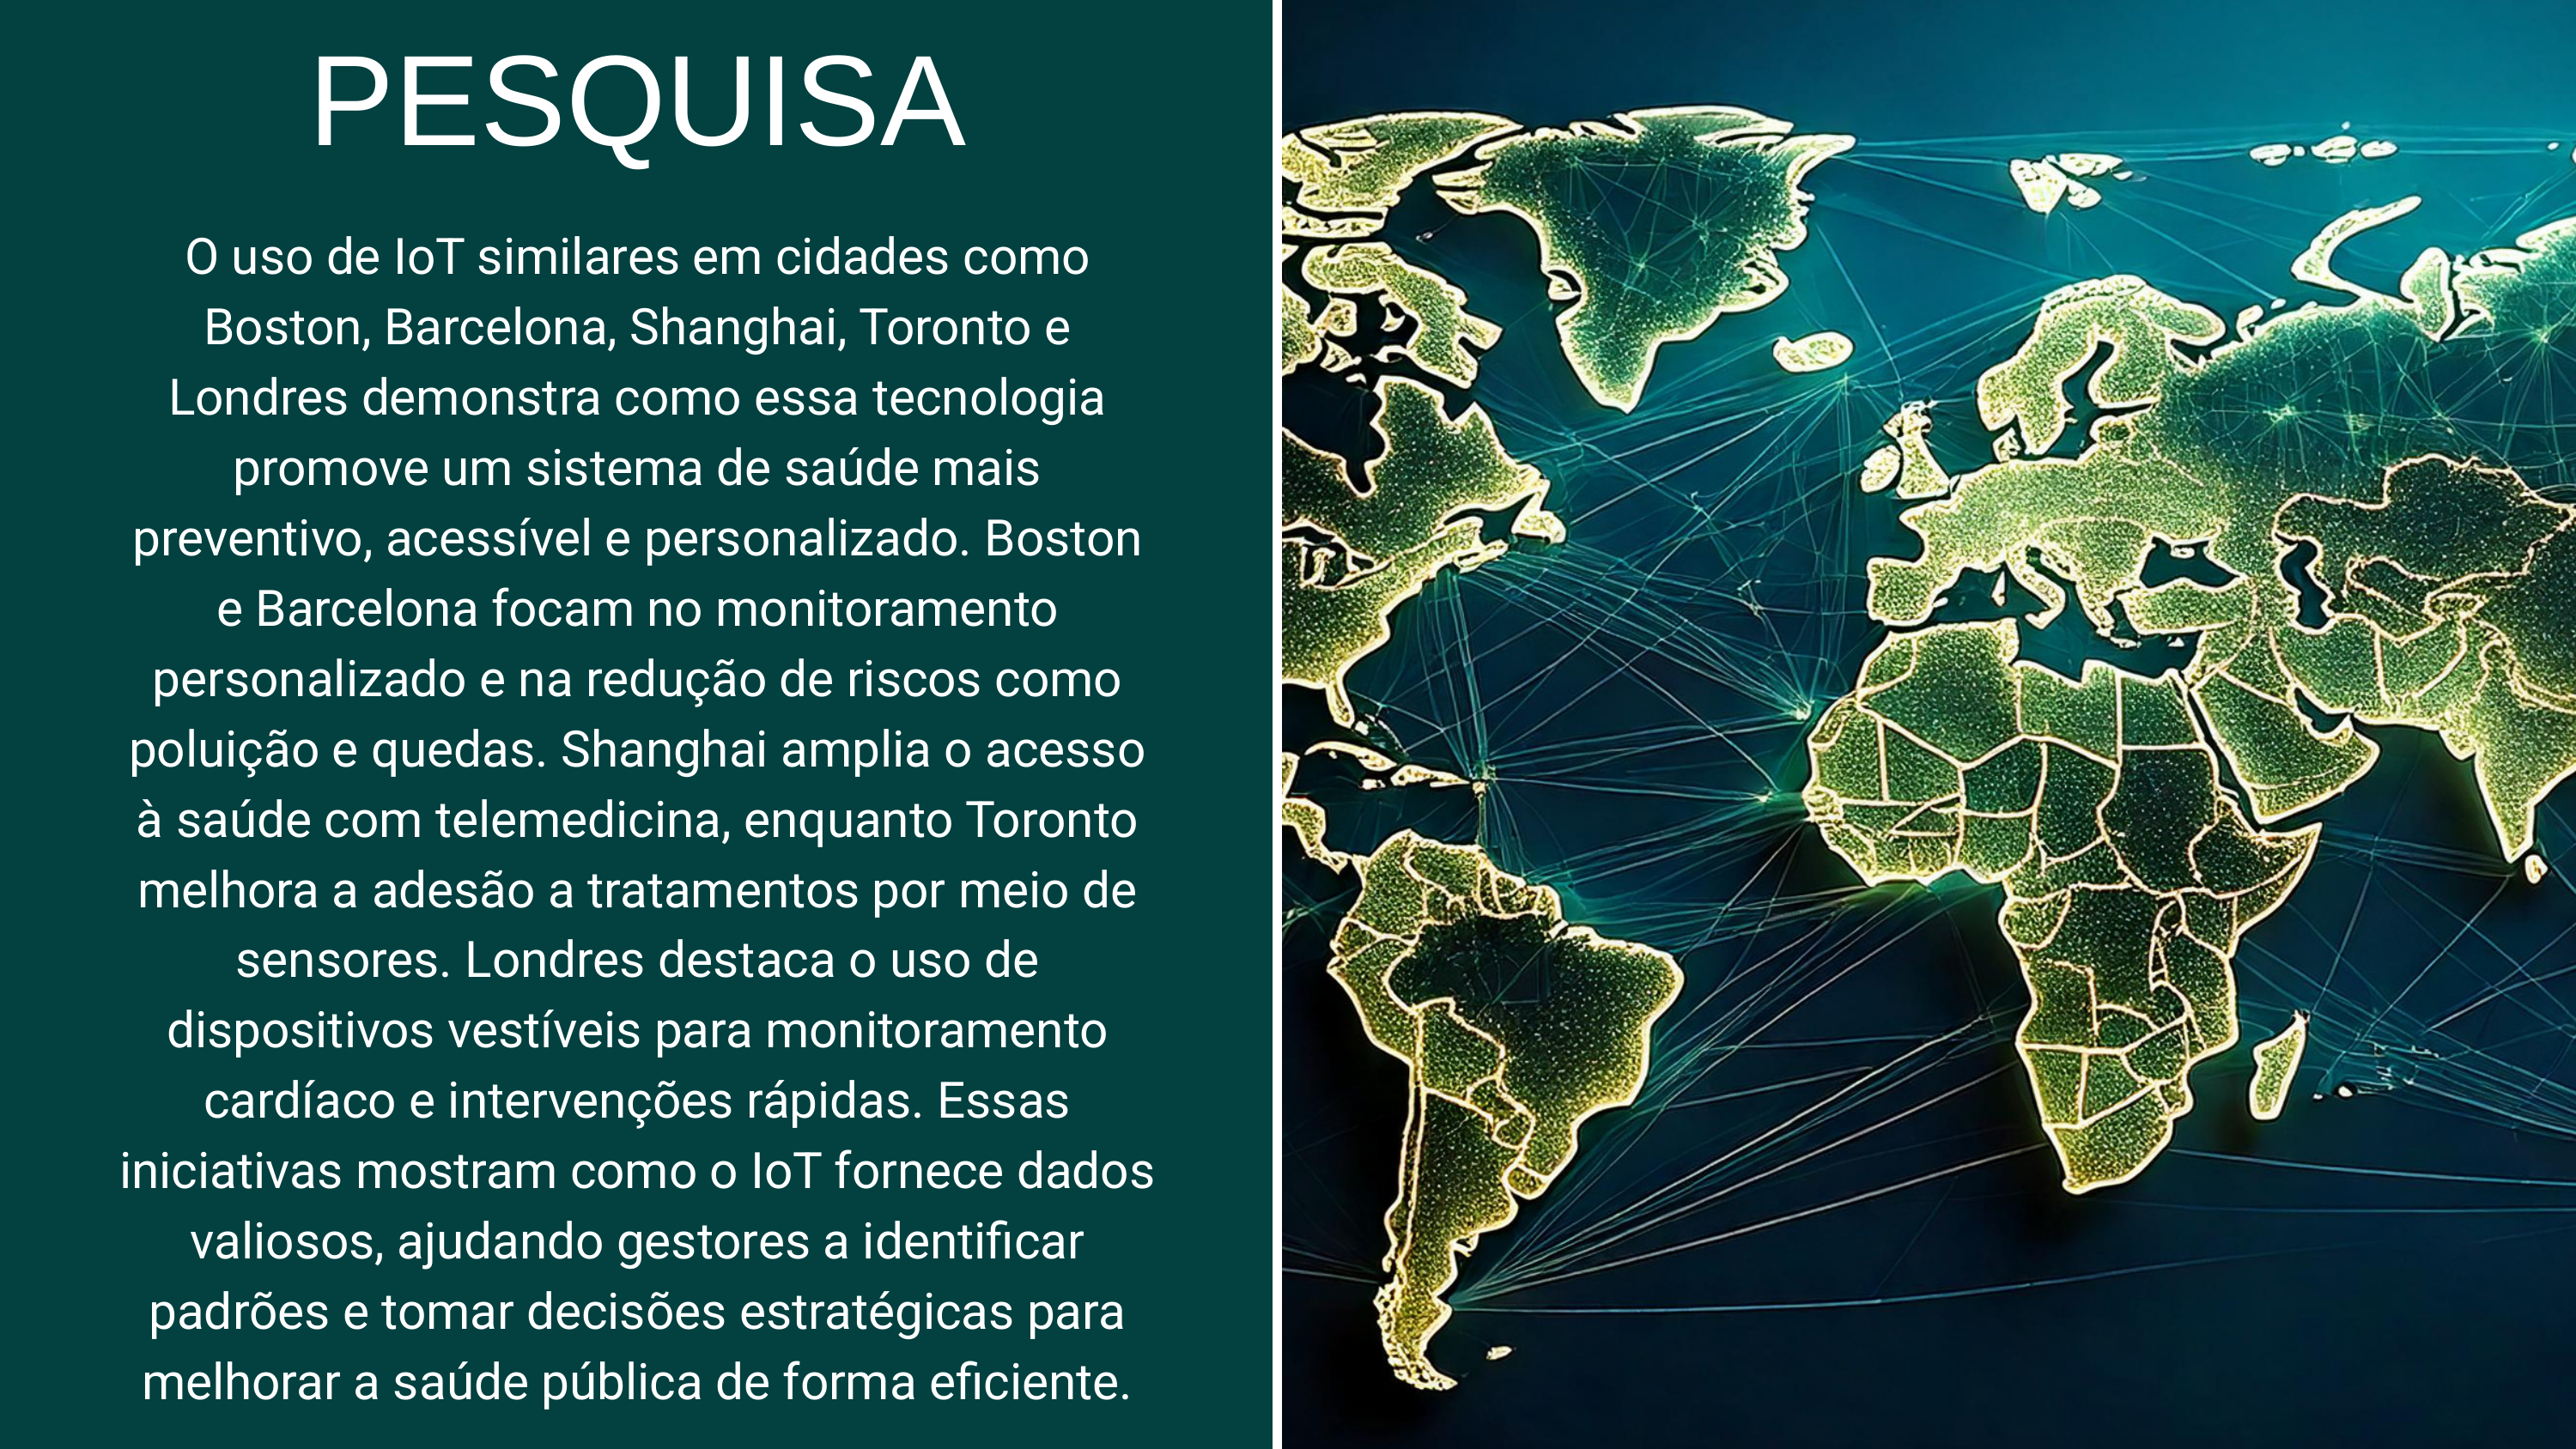

PESQUISA
O uso de IoT similares em cidades como Boston, Barcelona, Shanghai, Toronto e Londres demonstra como essa tecnologia promove um sistema de saúde mais preventivo, acessível e personalizado. Boston e Barcelona focam no monitoramento personalizado e na redução de riscos como poluição e quedas. Shanghai amplia o acesso à saúde com telemedicina, enquanto Toronto melhora a adesão a tratamentos por meio de sensores. Londres destaca o uso de dispositivos vestíveis para monitoramento cardíaco e intervenções rápidas. Essas iniciativas mostram como o IoT fornece dados valiosos, ajudando gestores a identificar padrões e tomar decisões estratégicas para melhorar a saúde pública de forma eficiente.